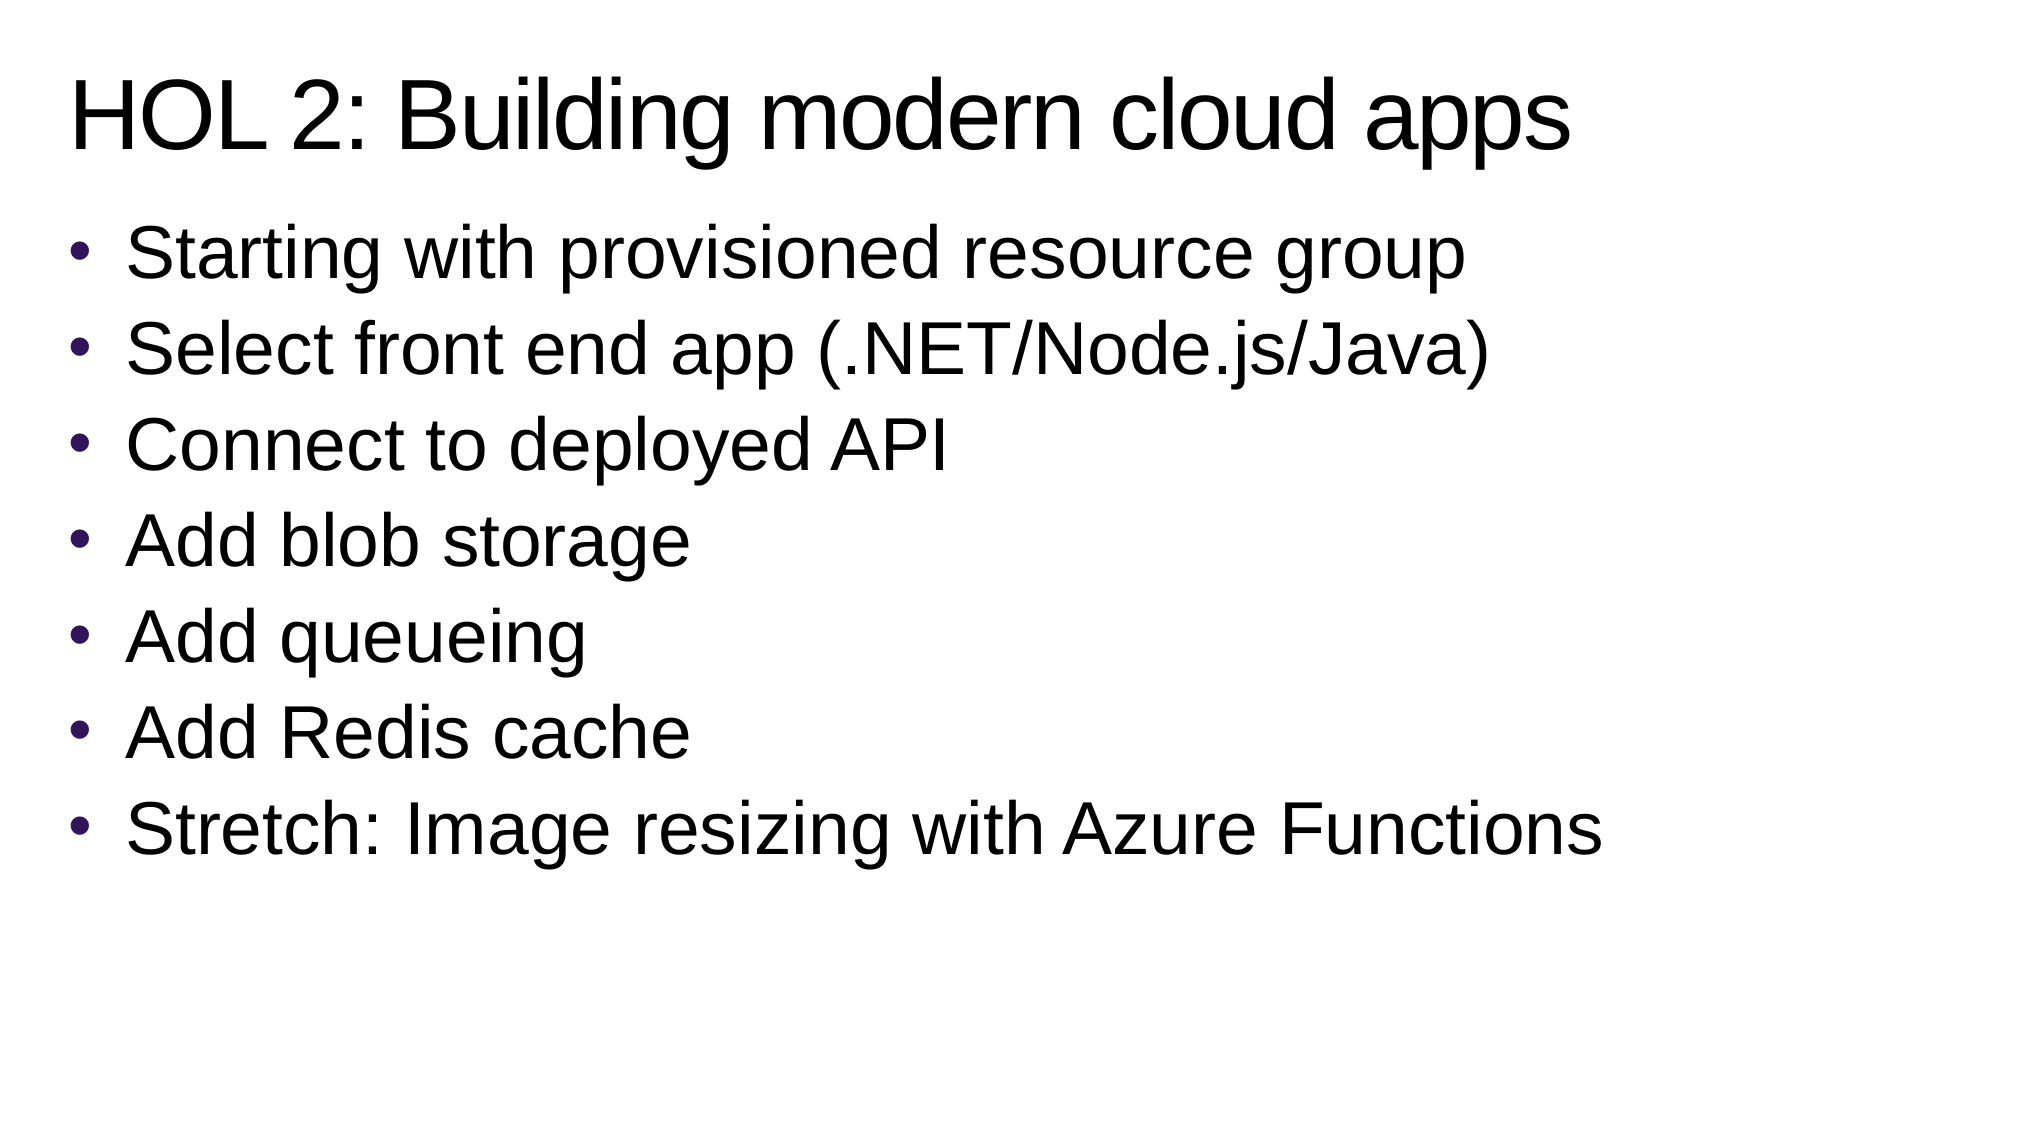

# HOL 2: Building modern cloud apps
Starting with provisioned resource group
Select front end app (.NET/Node.js/Java)
Connect to deployed API
Add blob storage
Add queueing
Add Redis cache
Stretch: Image resizing with Azure Functions